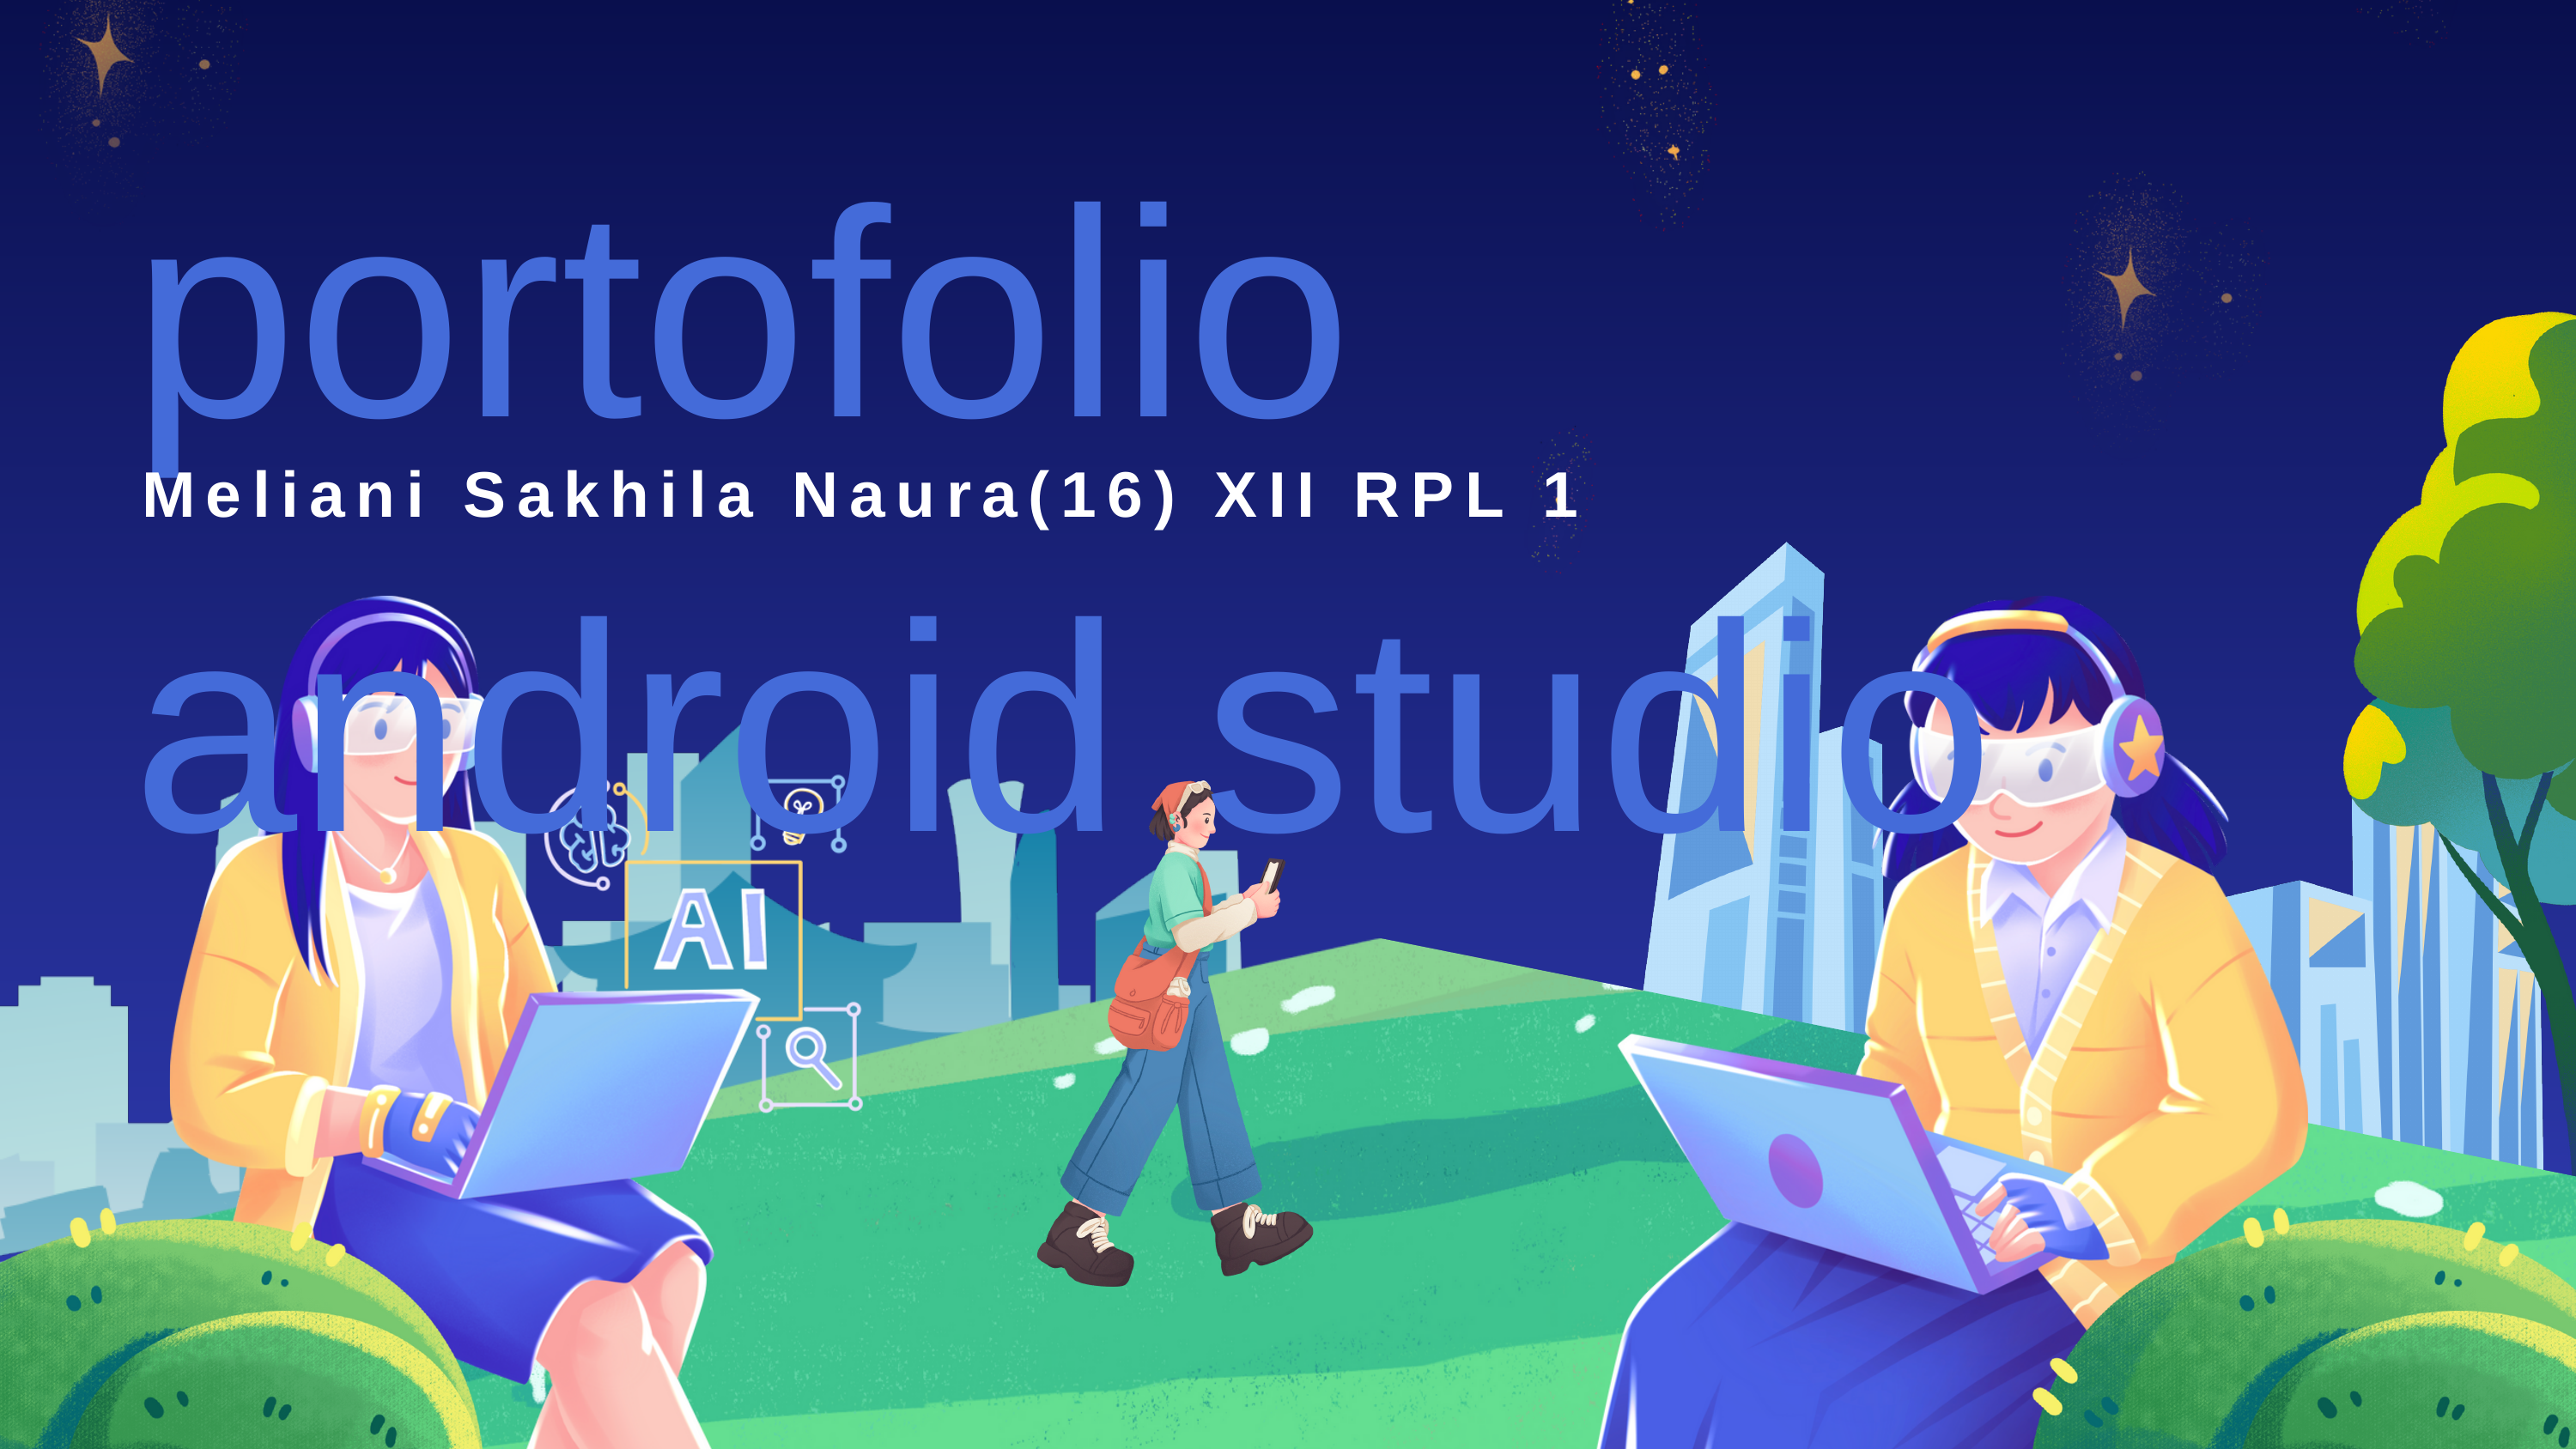

portofolio android studio

Meliani Sakhila Naura(16) XII RPL 1